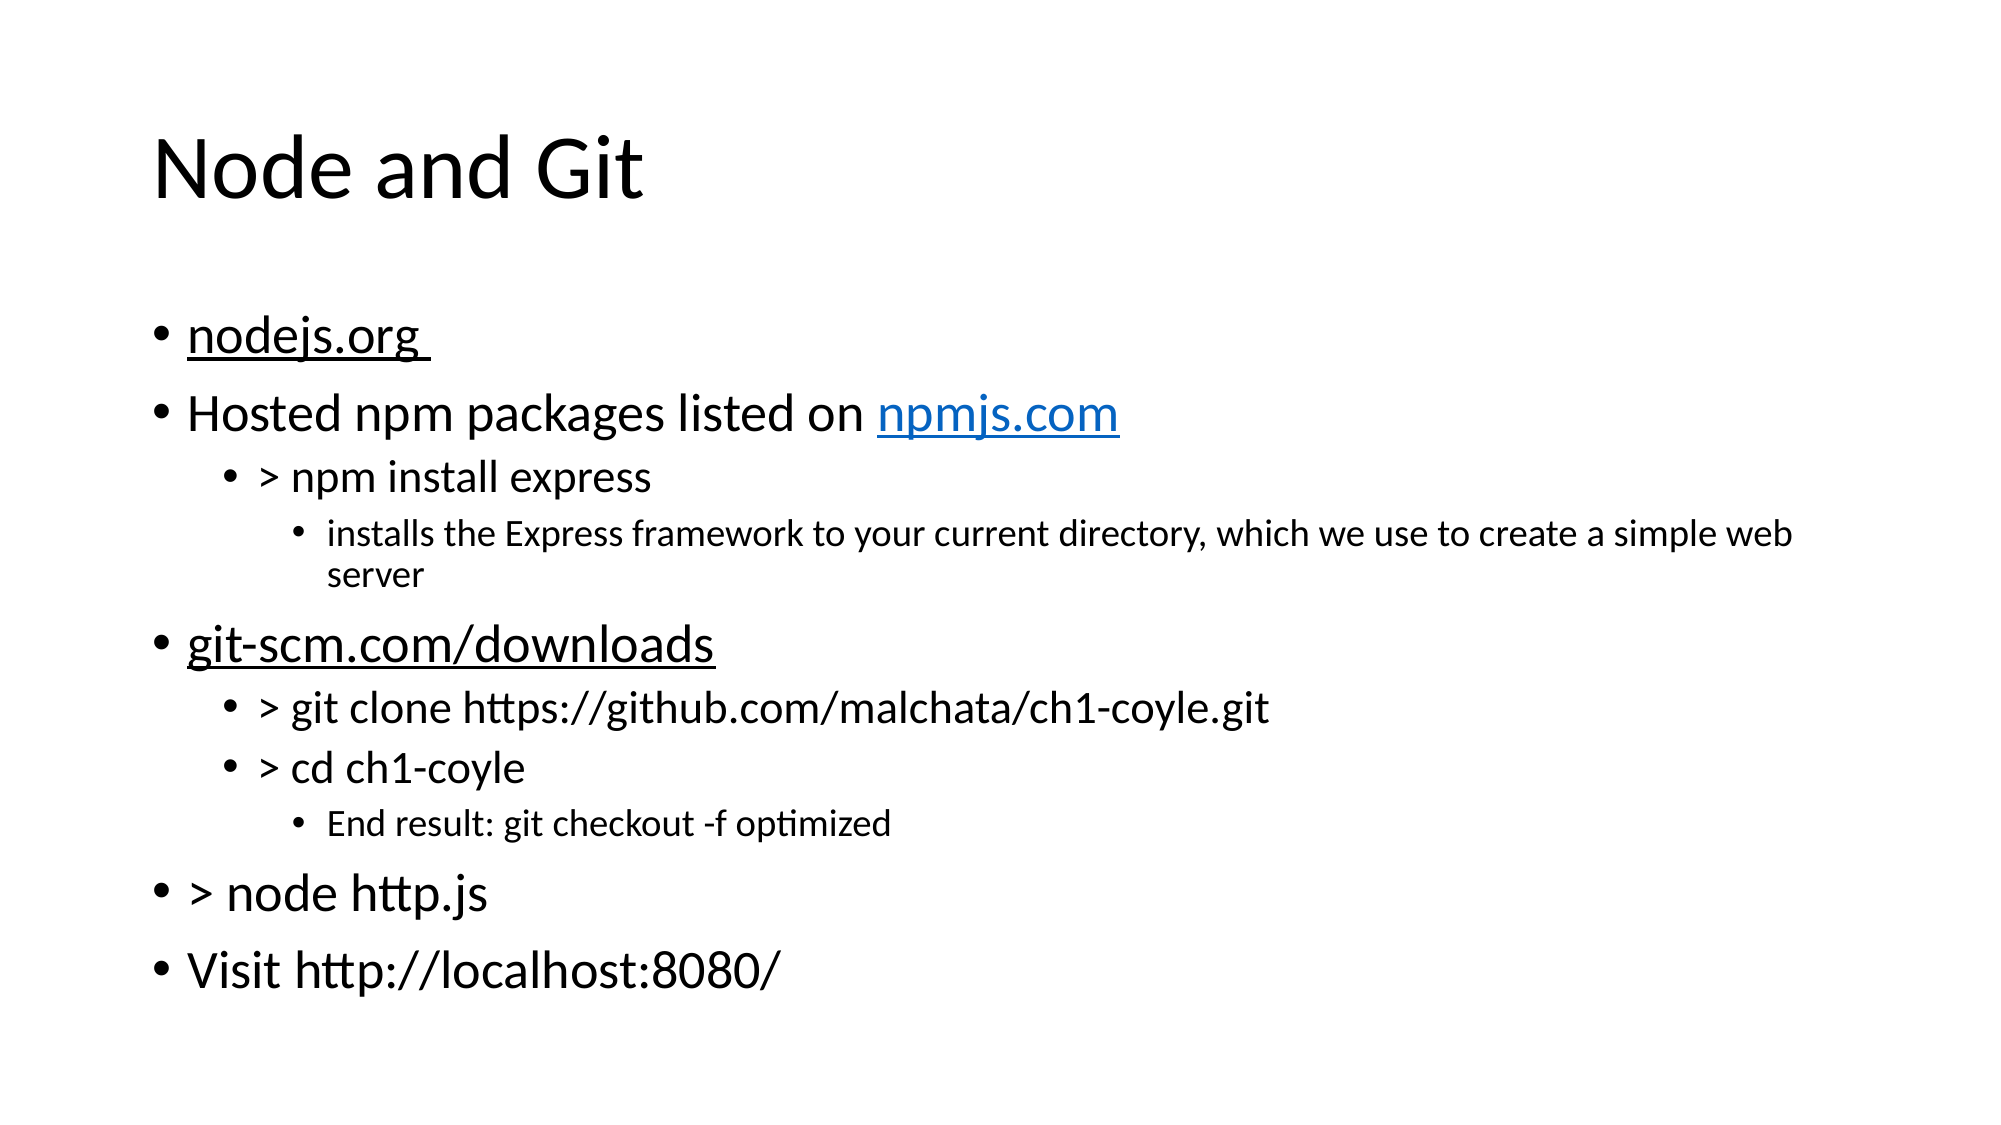

# Node and Git
nodejs.org
Hosted npm packages listed on npmjs.com
> npm install express
installs the Express framework to your current directory, which we use to create a simple web server
git-scm.com/downloads
> git clone https://github.com/malchata/ch1-coyle.git
> cd ch1-coyle
End result: git checkout -f optimized
> node http.js
Visit http://localhost:8080/